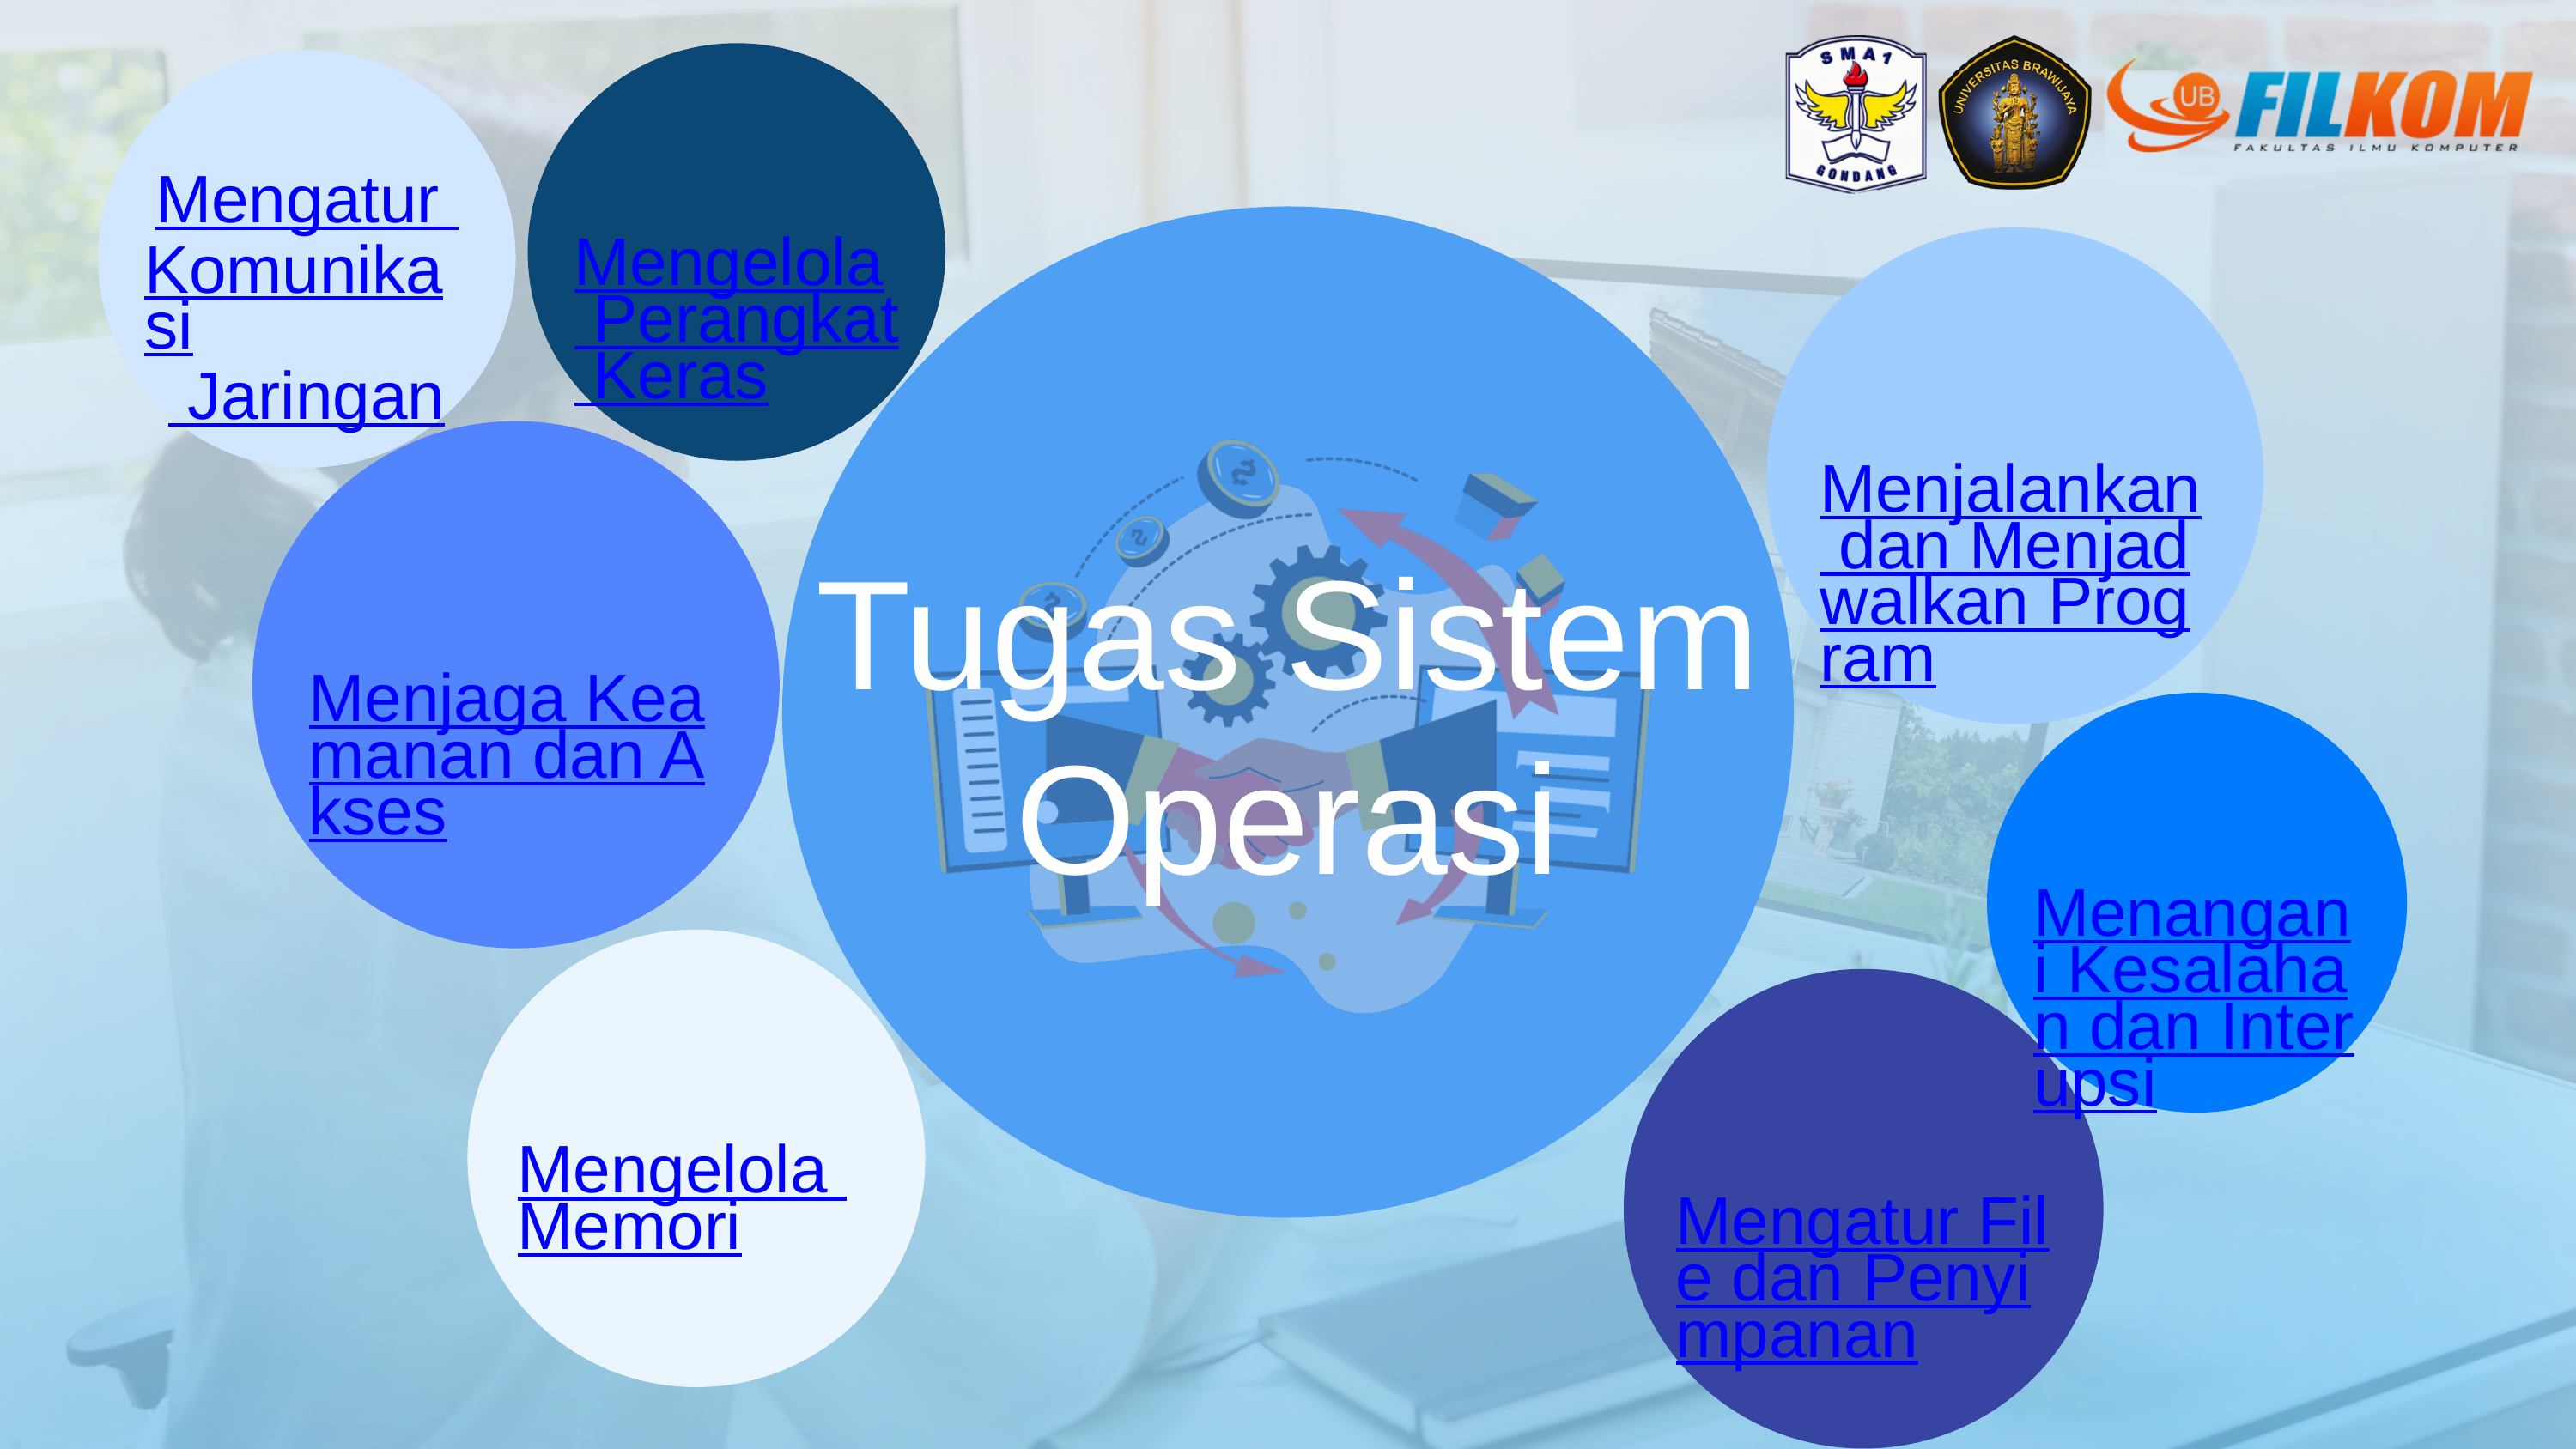

Mengelola Perangkat Keras

Mengatur Komunikasi Jaringan

Menjalankan dan Menjadwalkan Program

Menjaga Keamanan dan Akses

Tugas Sistem Operasi

Menangani Kesalahan dan Interupsi

Mengelola Memori

Mengatur File dan Penyimpanan